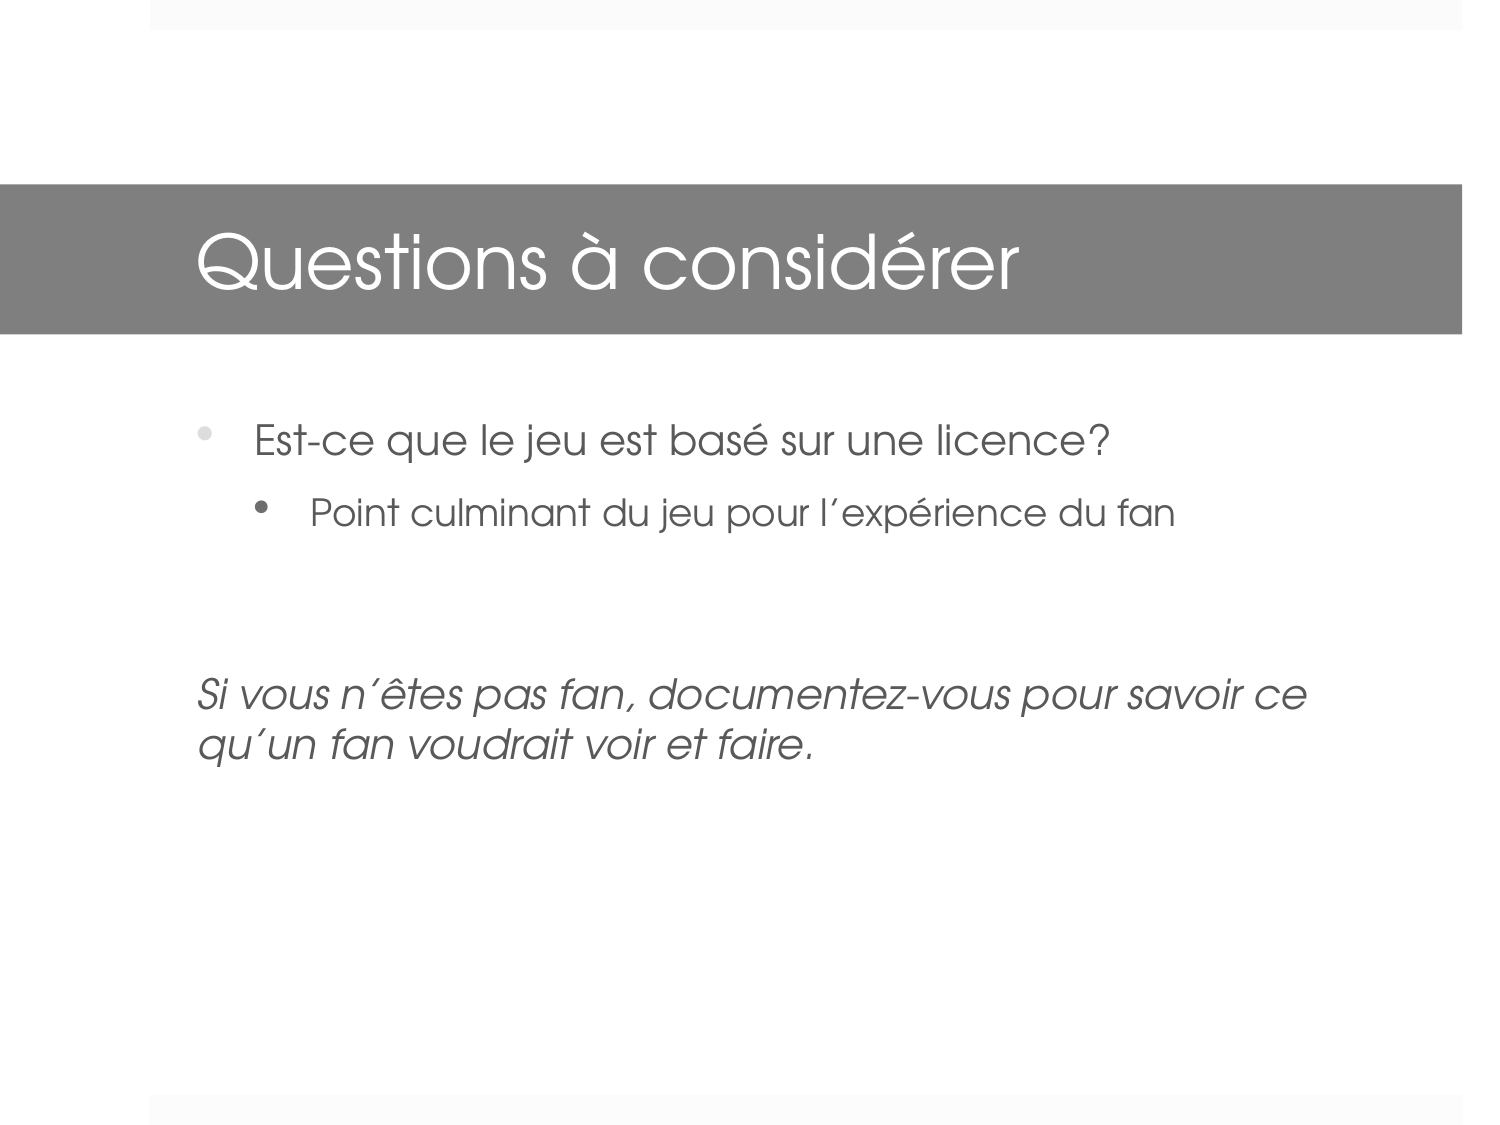

# Questions à considérer
Est-ce que le jeu est basé sur une licence?
Point culminant du jeu pour l’expérience du fan

Si vous n’êtes pas fan, documentez-vous pour savoir ce qu’un fan voudrait voir et faire.